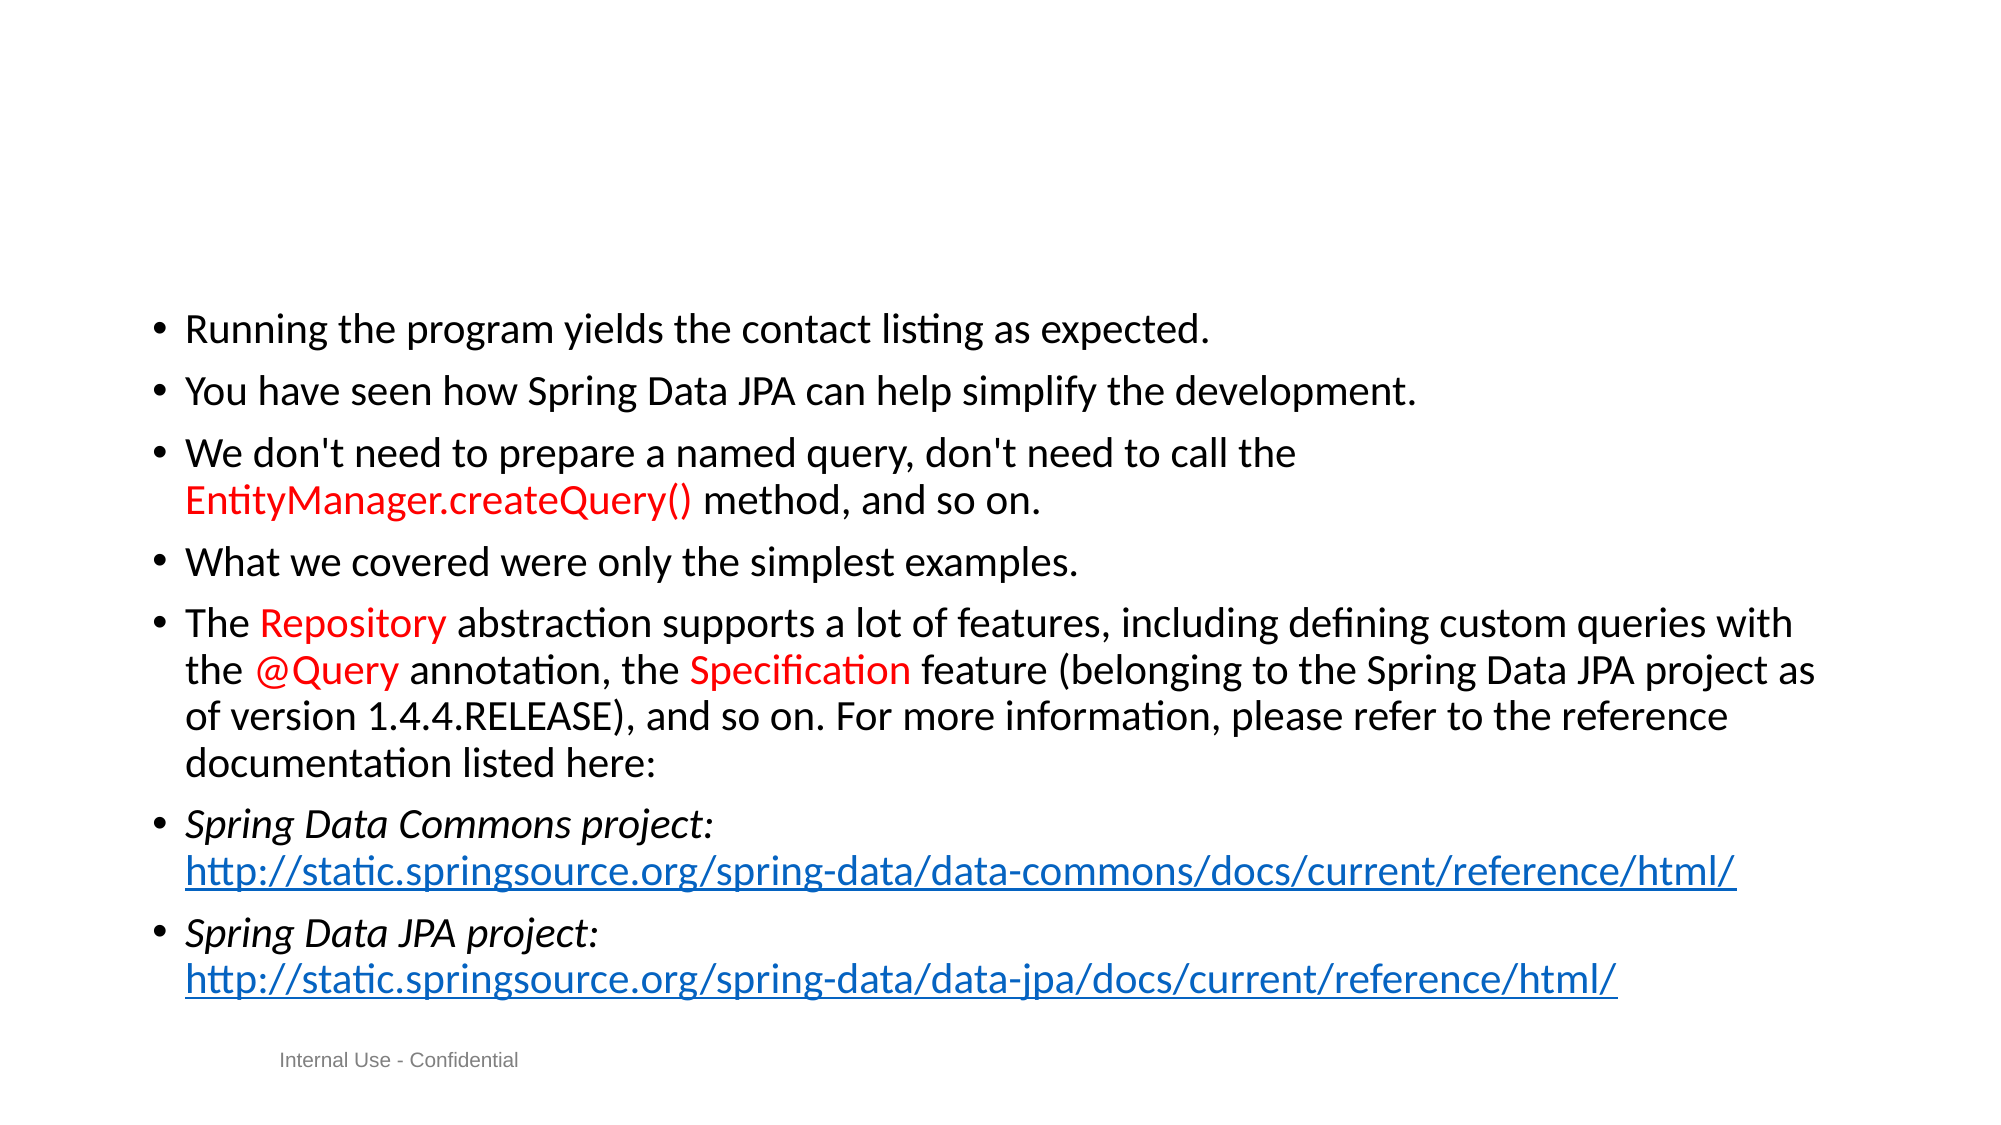

#
Running the program yields the contact listing as expected.
You have seen how Spring Data JPA can help simplify the development.
We don't need to prepare a named query, don't need to call the EntityManager.createQuery() method, and so on.
What we covered were only the simplest examples.
The Repository abstraction supports a lot of features, including defining custom queries with the @Query annotation, the Specification feature (belonging to the Spring Data JPA project as of version 1.4.4.RELEASE), and so on. For more information, please refer to the reference documentation listed here:
Spring Data Commons project: http://static.springsource.org/spring-data/data-commons/docs/current/reference/html/
Spring Data JPA project: http://static.springsource.org/spring-data/data-jpa/docs/current/reference/html/